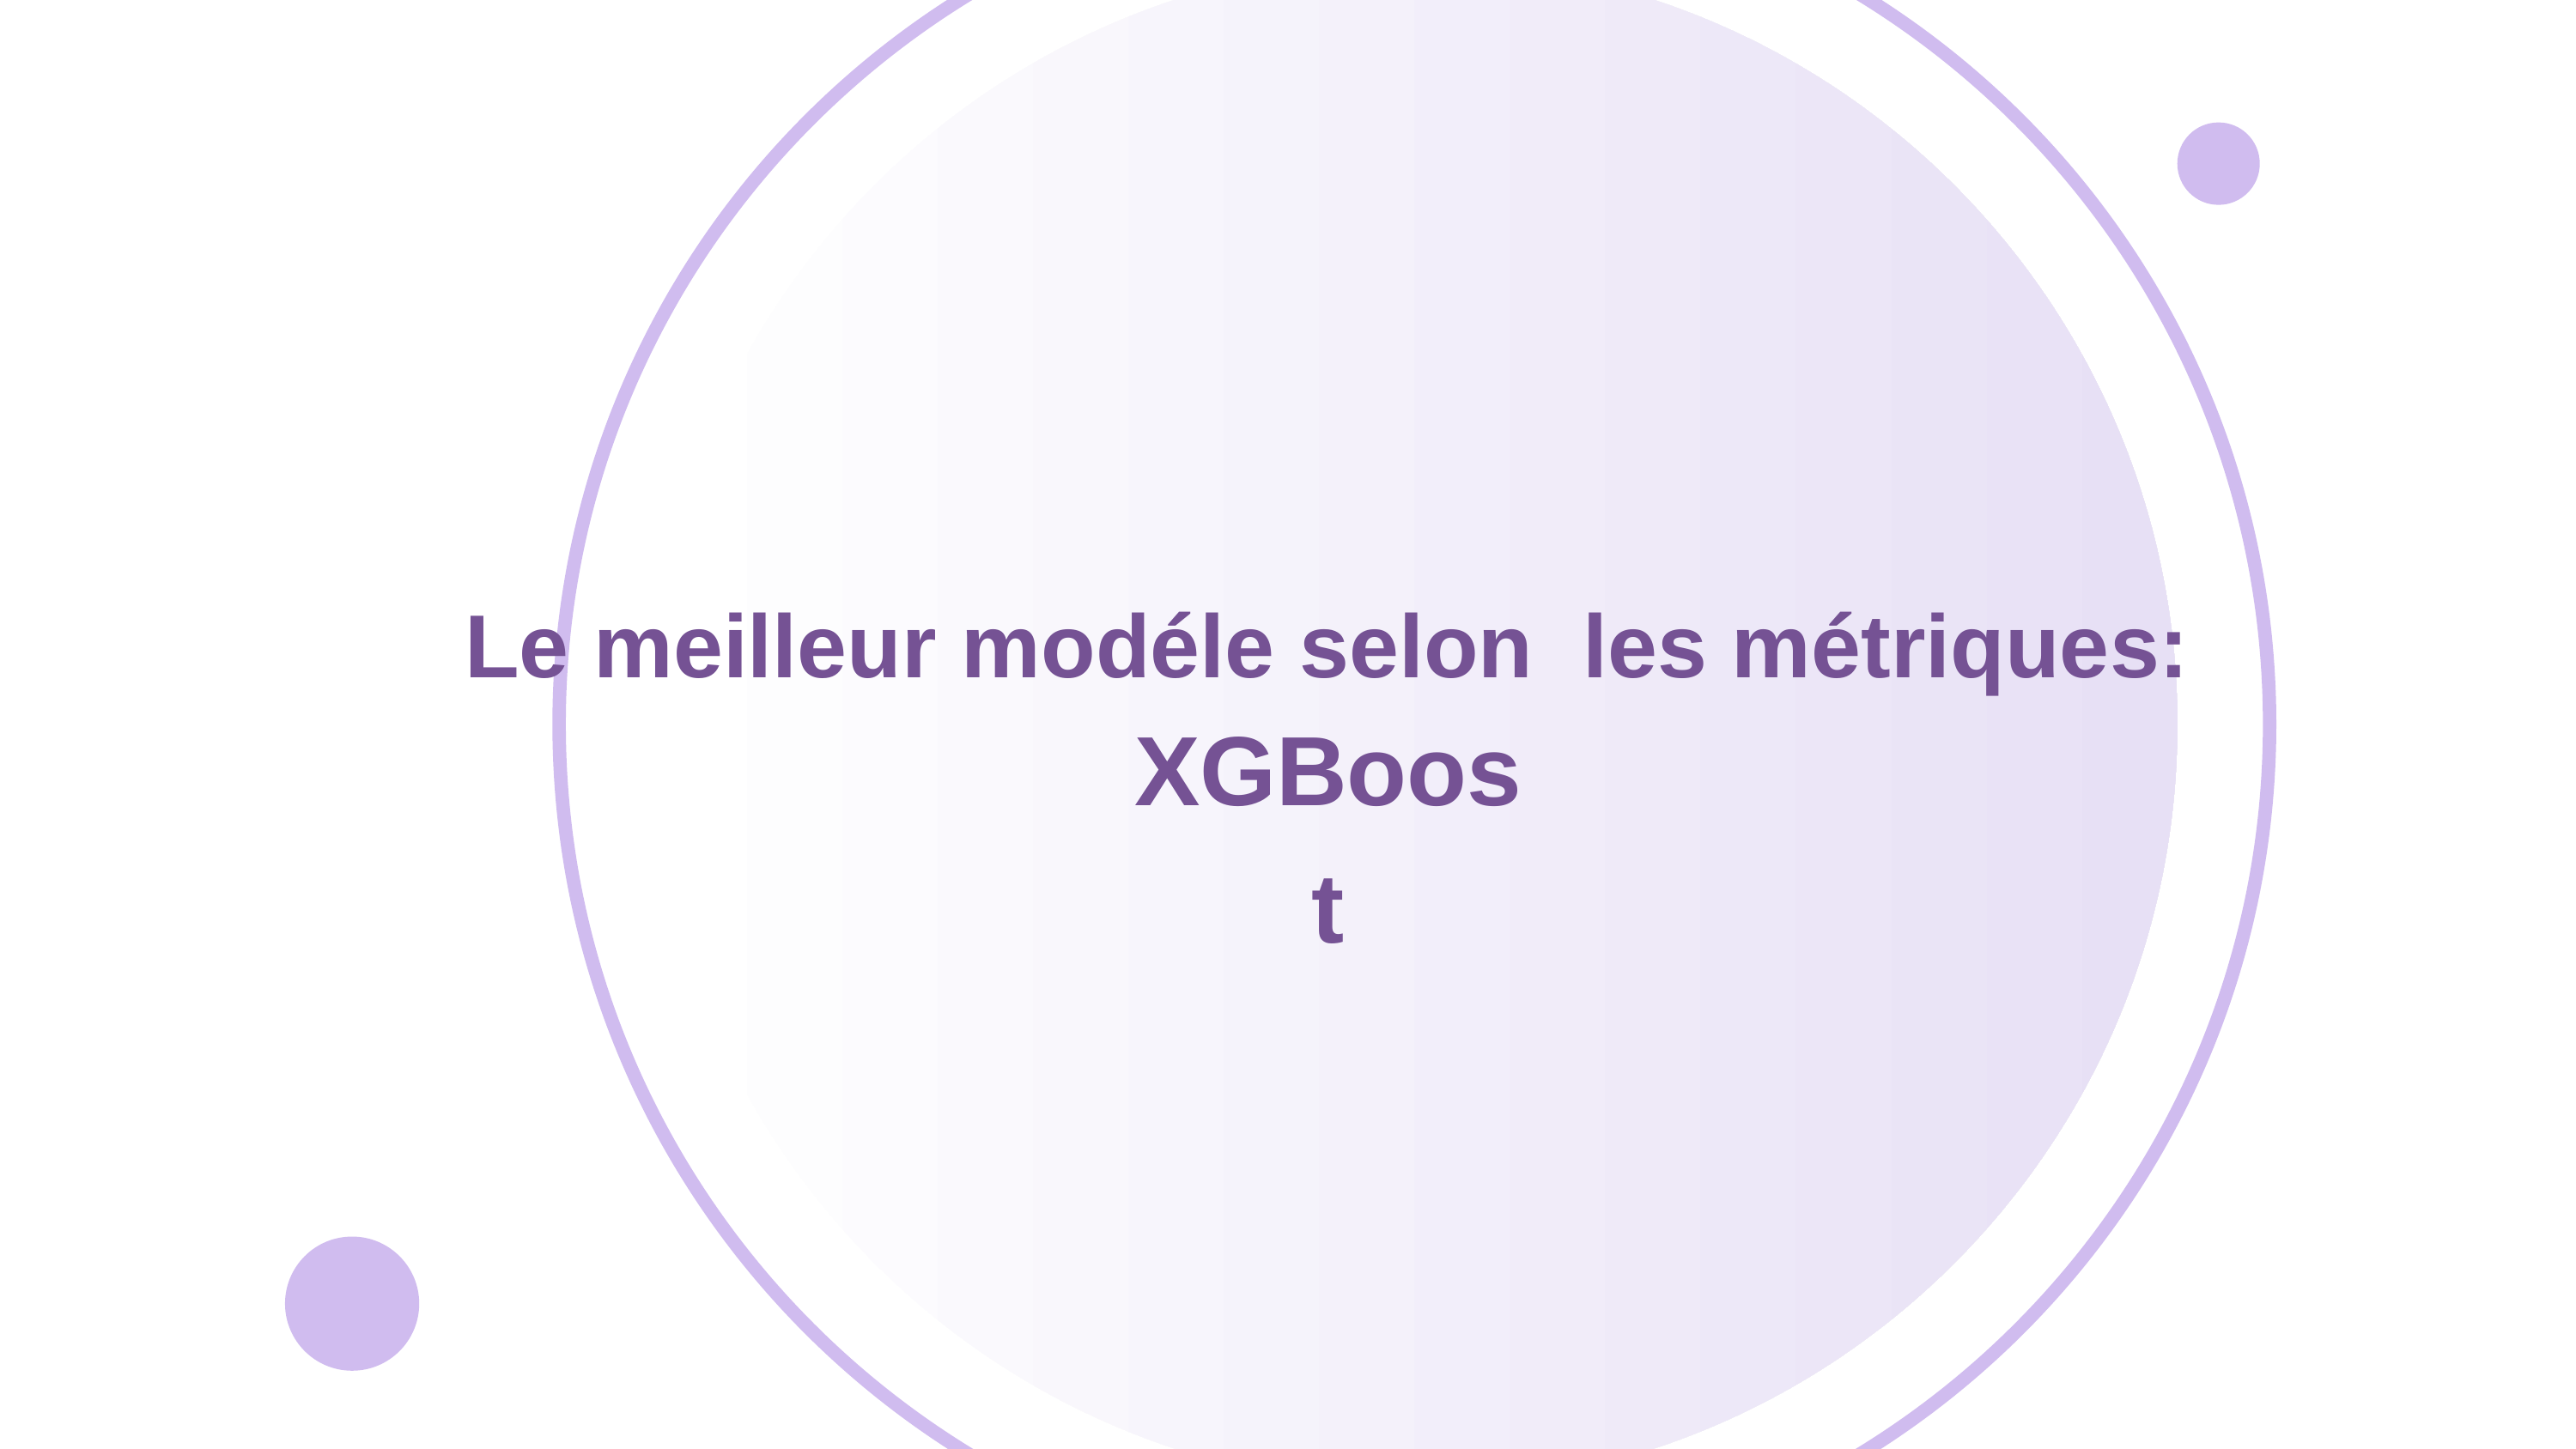

Le meilleur modéle selon  les métriques:

XGBoost